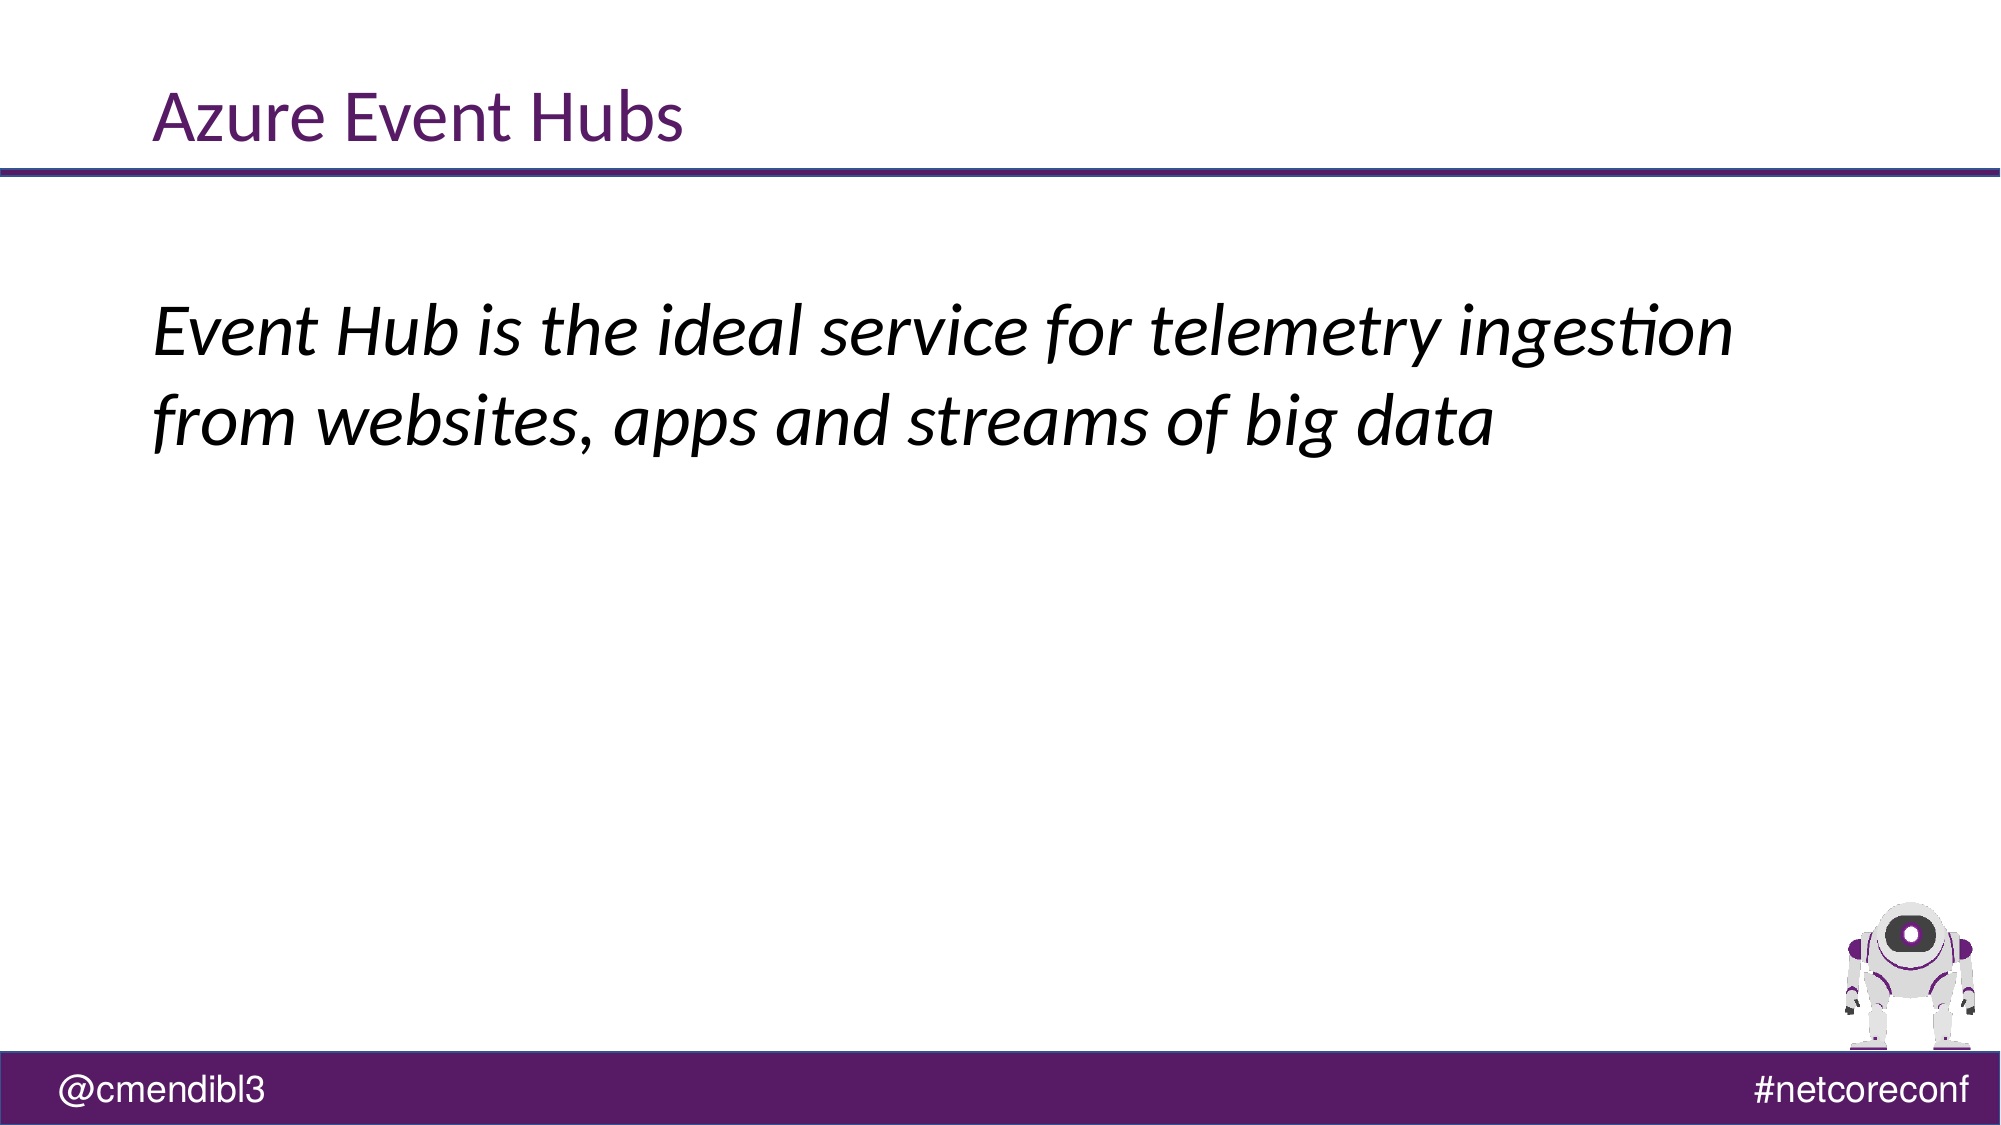

# Azure Event Hubs
Event Hub is the ideal service for telemetry ingestion from websites, apps and streams of big data